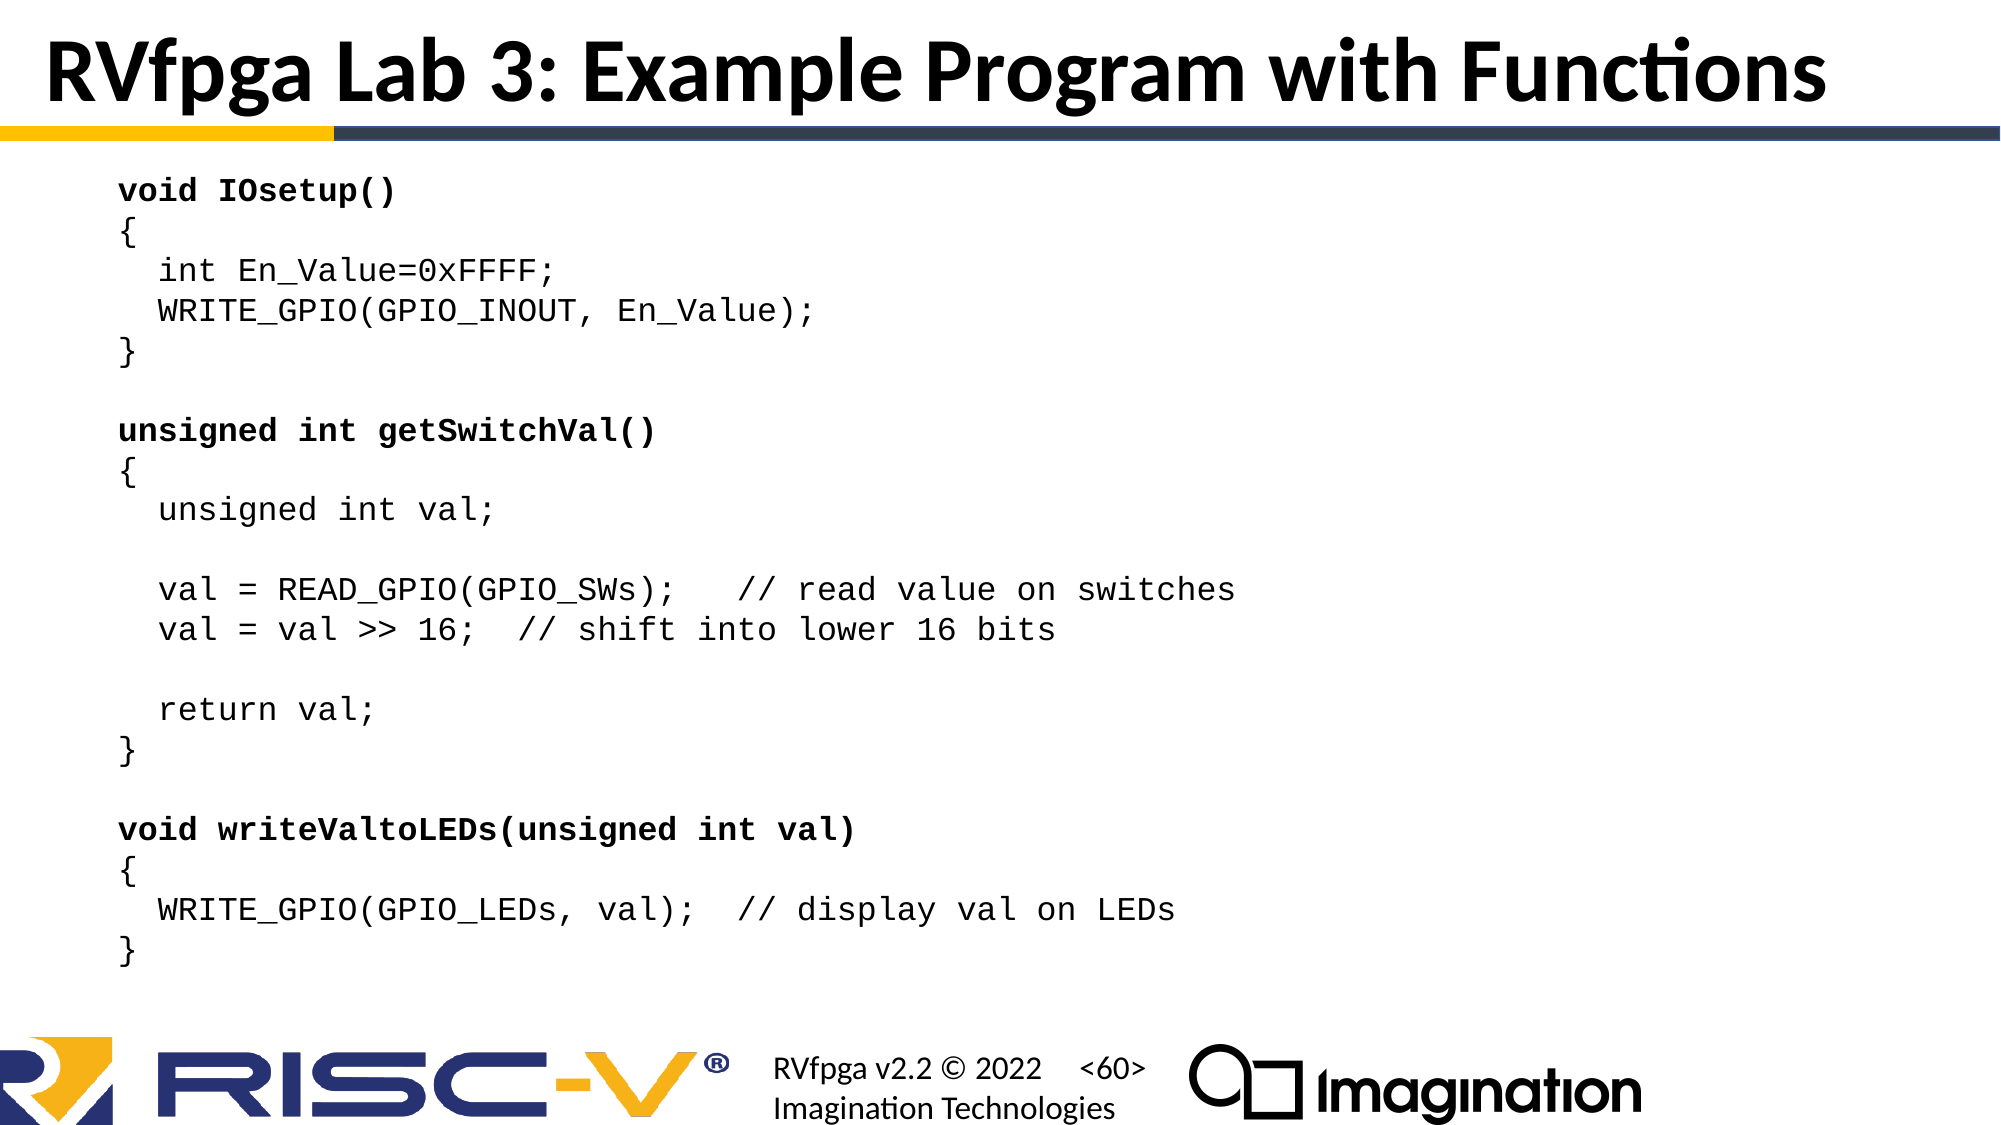

# RVfpga Lab 3: Example Program with Functions
void IOsetup()
{
  int En_Value=0xFFFF;
  WRITE_GPIO(GPIO_INOUT, En_Value);
}

unsigned int getSwitchVal()
{
  unsigned int val;

  val = READ_GPIO(GPIO_SWs);   // read value on switches
  val = val >> 16;  // shift into lower 16 bits

  return val;
}

void writeValtoLEDs(unsigned int val)
{
  WRITE_GPIO(GPIO_LEDs, val);  // display val on LEDs
}